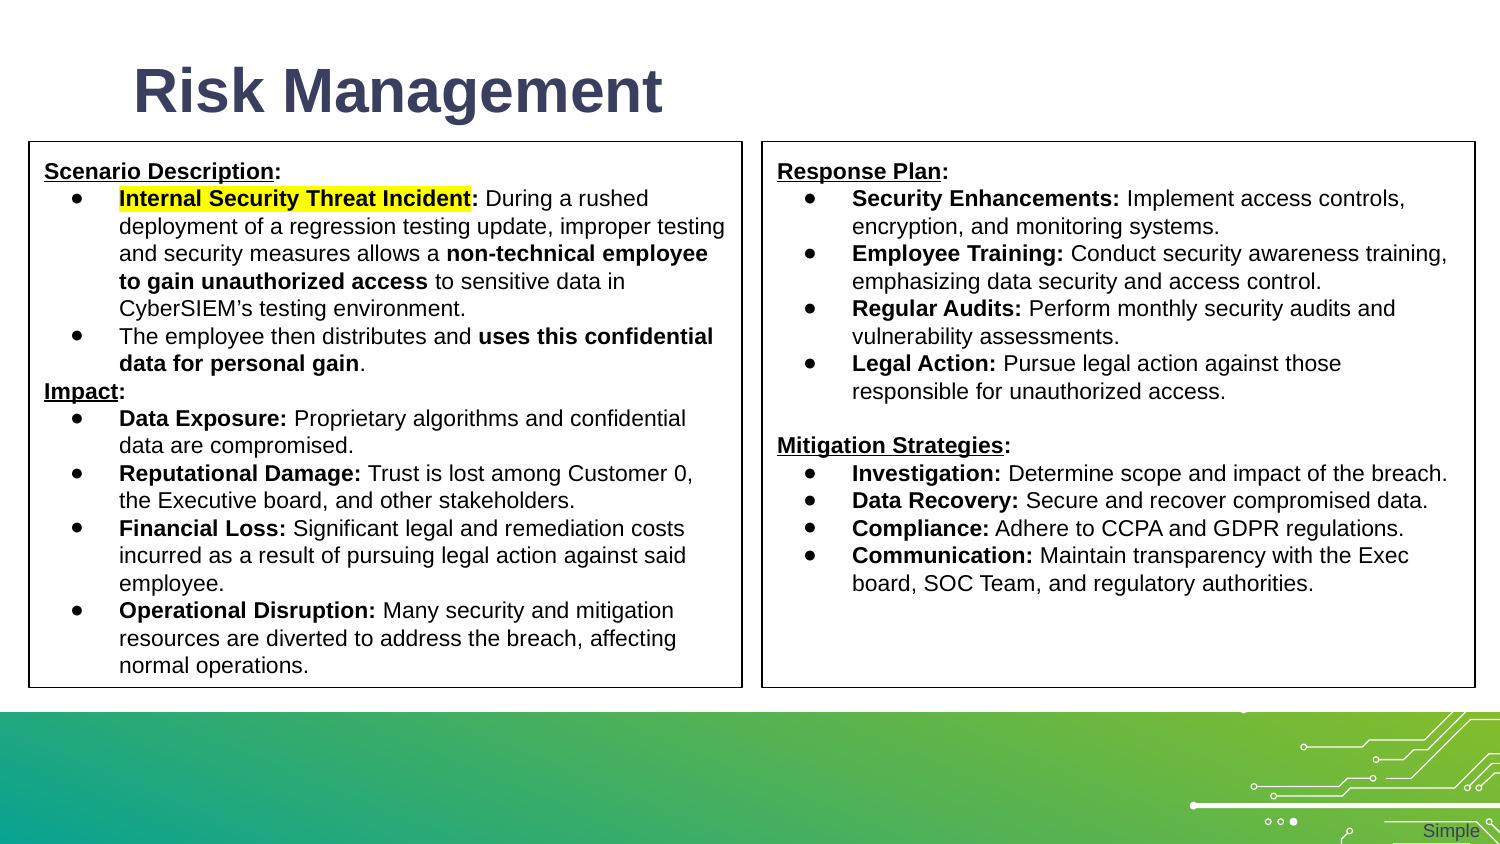

# Risk Management
Scenario Description:
Internal Security Threat Incident: During a rushed deployment of a regression testing update, improper testing and security measures allows a non-technical employee to gain unauthorized access to sensitive data in CyberSIEM’s testing environment.
The employee then distributes and uses this confidential data for personal gain.
Impact:
Data Exposure: Proprietary algorithms and confidential data are compromised.
Reputational Damage: Trust is lost among Customer 0, the Executive board, and other stakeholders.
Financial Loss: Significant legal and remediation costs incurred as a result of pursuing legal action against said employee.
Operational Disruption: Many security and mitigation resources are diverted to address the breach, affecting normal operations.

Response Plan:
Security Enhancements: Implement access controls, encryption, and monitoring systems.
Employee Training: Conduct security awareness training, emphasizing data security and access control.
Regular Audits: Perform monthly security audits and vulnerability assessments.
Legal Action: Pursue legal action against those responsible for unauthorized access.

Mitigation Strategies:
Investigation: Determine scope and impact of the breach.
Data Recovery: Secure and recover compromised data.
Compliance: Adhere to CCPA and GDPR regulations.
Communication: Maintain transparency with the Exec board, SOC Team, and regulatory authorities.

Simple